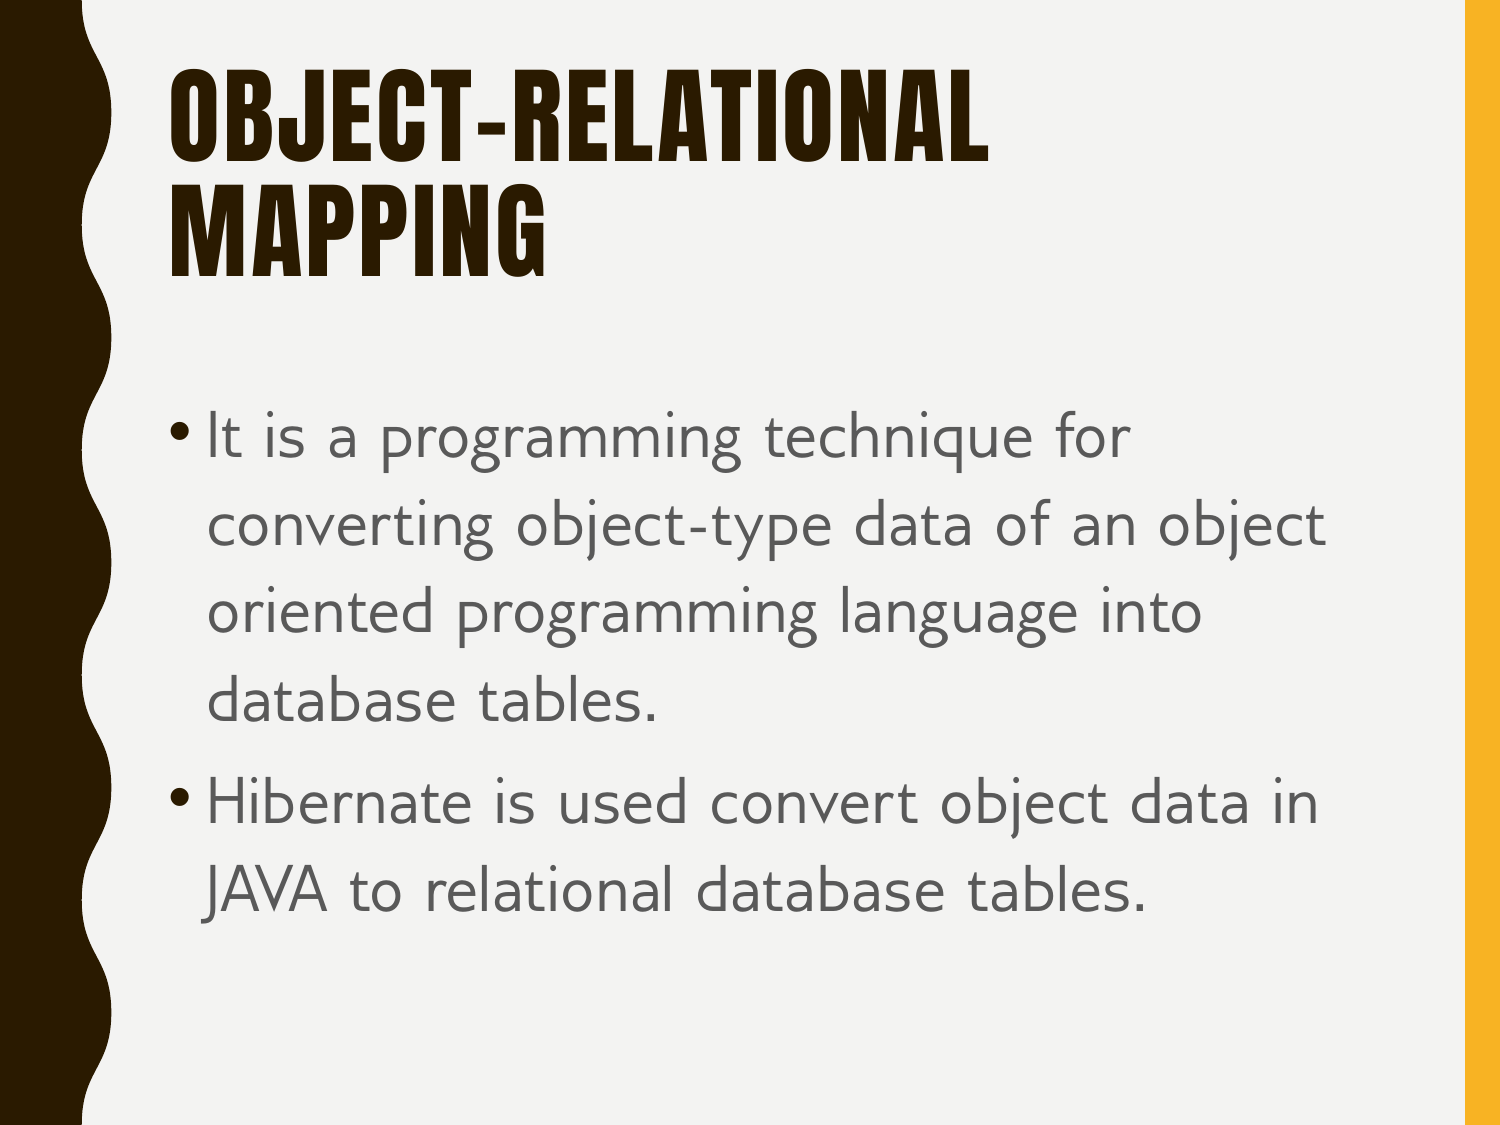

# Object-Relational Mapping
It is a programming technique for converting object-type data of an object oriented programming language into database tables.
Hibernate is used convert object data in JAVA to relational database tables.